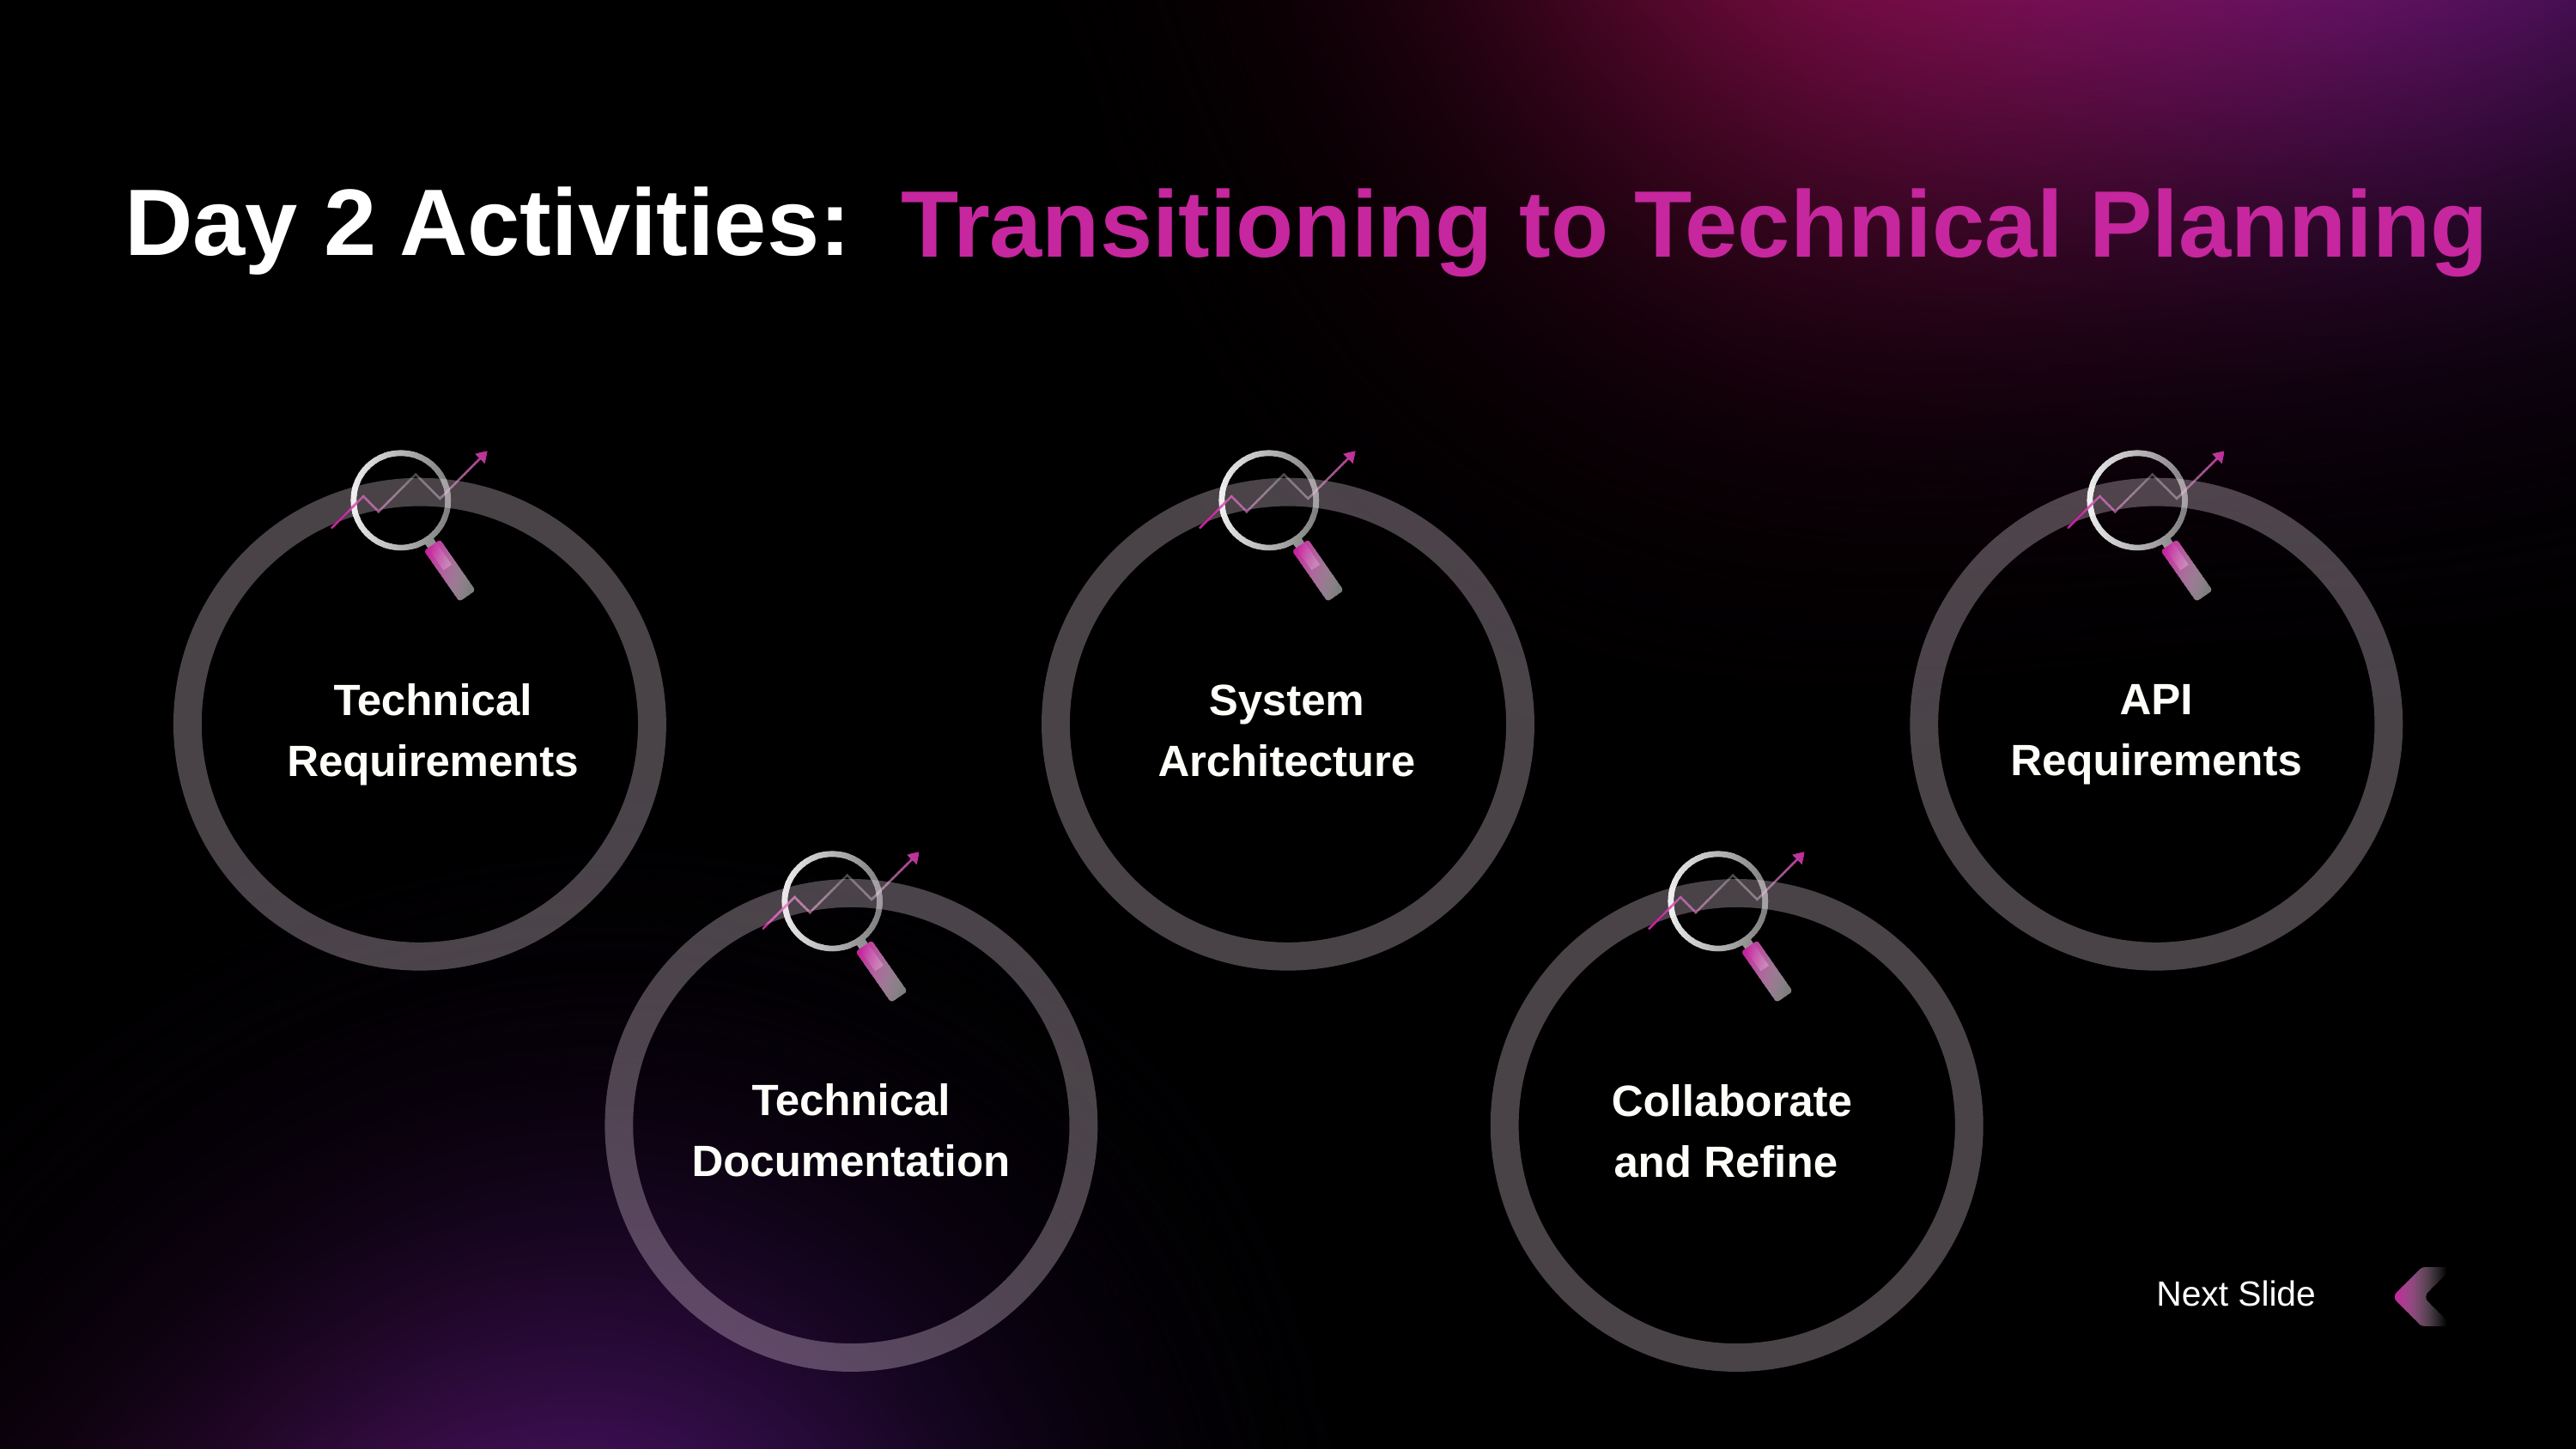

Day 2 Activities:
Transitioning to Technical Planning

Technical Requirements

System Architecture

API Requirements

Technical Documentation

Collaborateand Refine

Next Slide